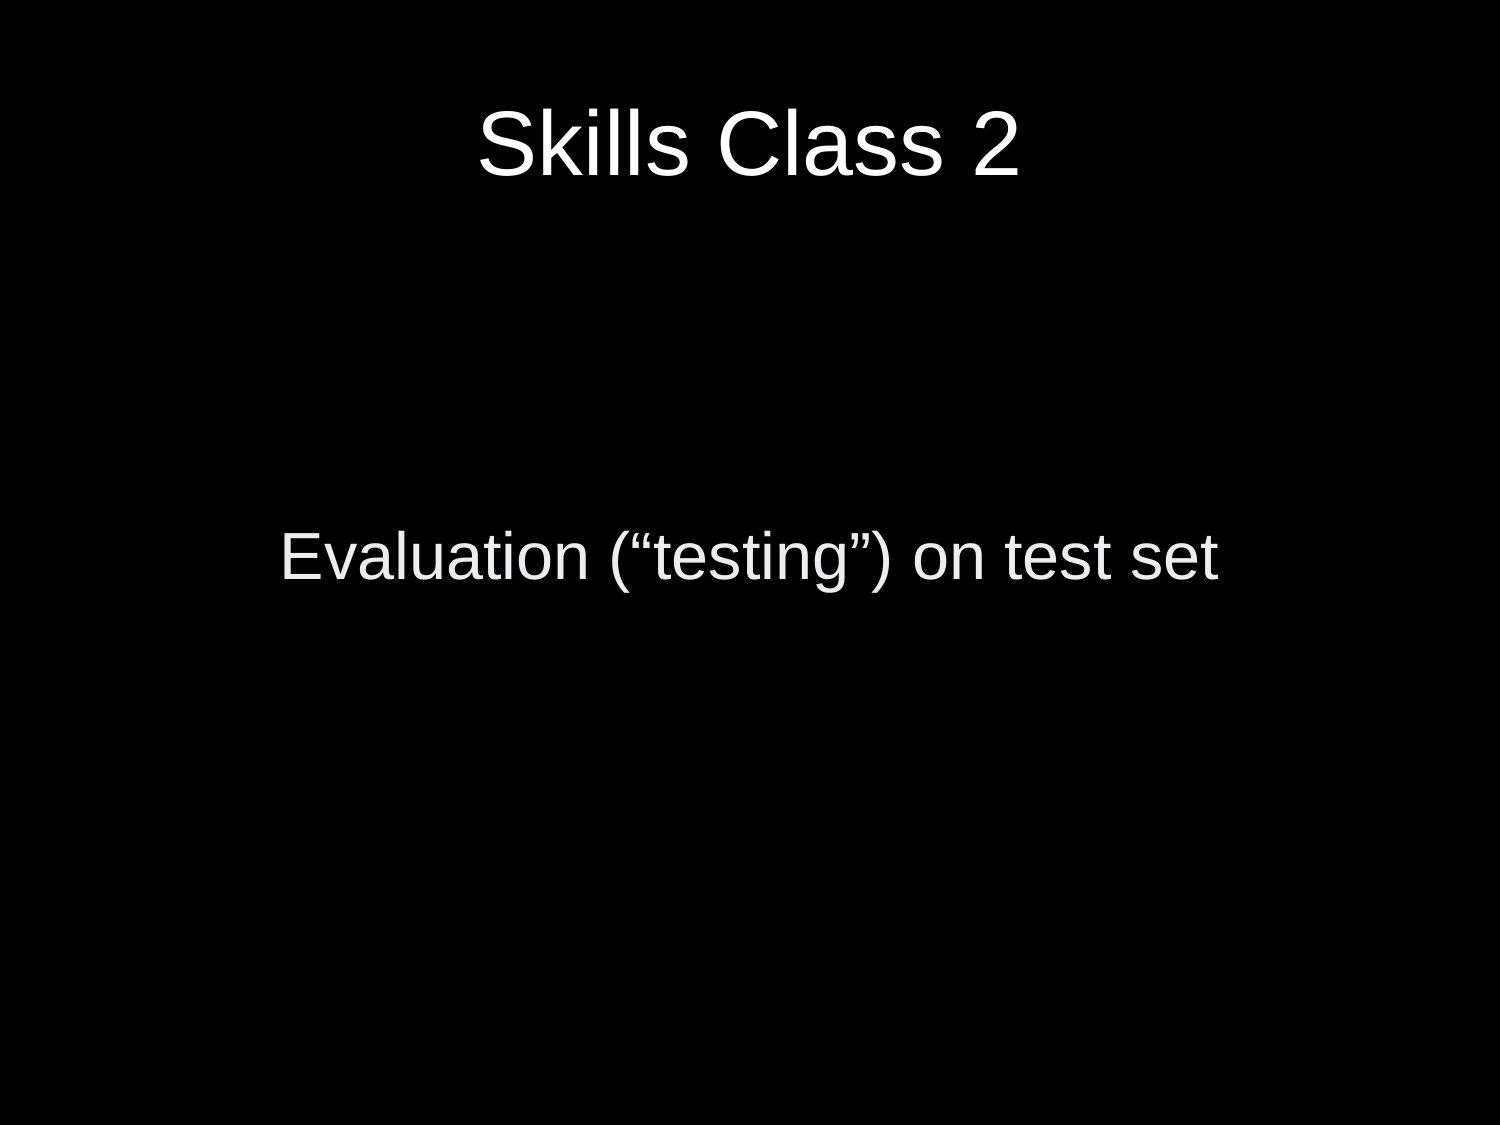

# Skills Class 2
Evaluation (“testing”) on test set
5